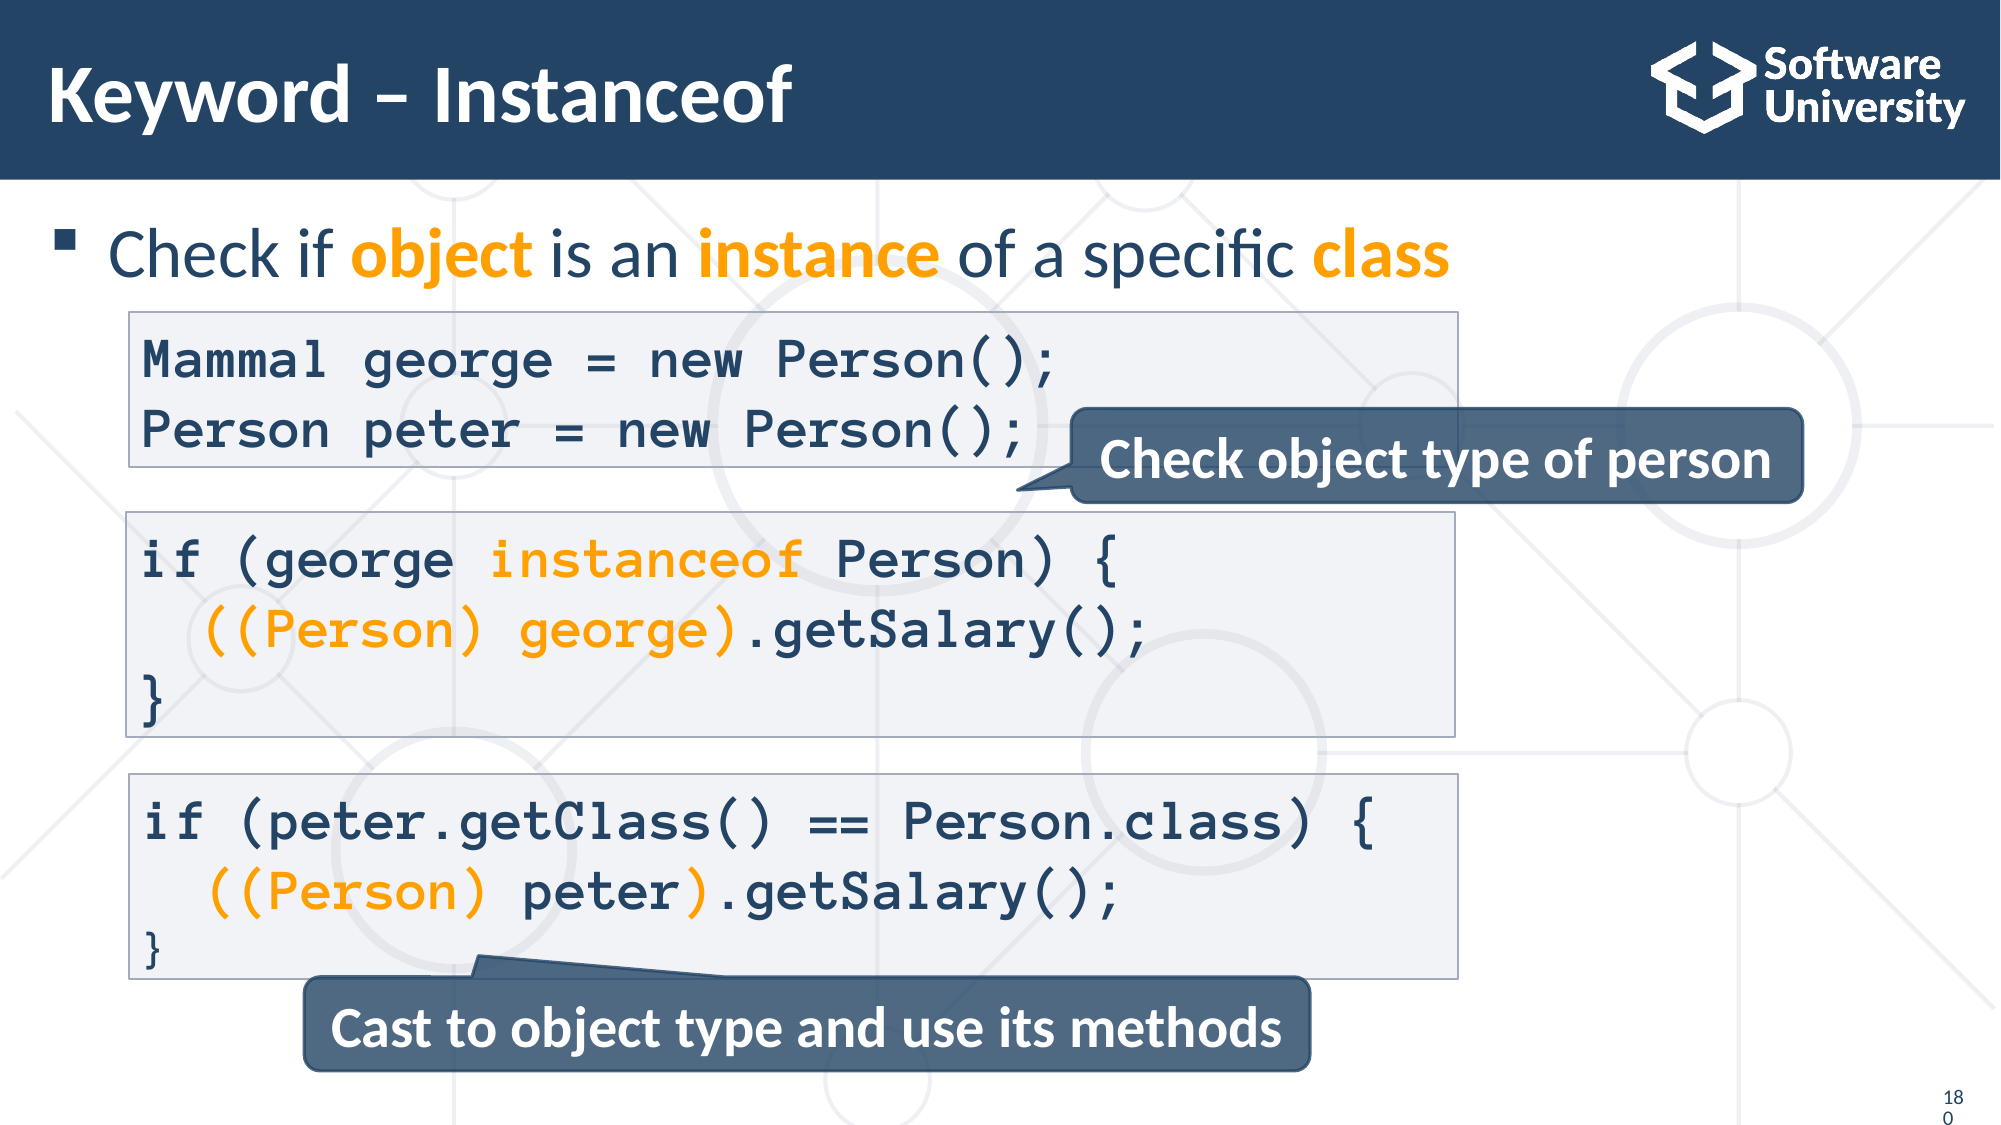

# Keyword – Instanceof
Check if object is an instance of a specific class
Mammal george = new Person();
Person peter = new Person();
Check object type of person
if (george instanceof Person) {
  ((Person) george).getSalary();
}
if (peter.getClass() == Person.class) {
  ((Person) peter).getSalary();
}
Cast to object type and use its methods
180